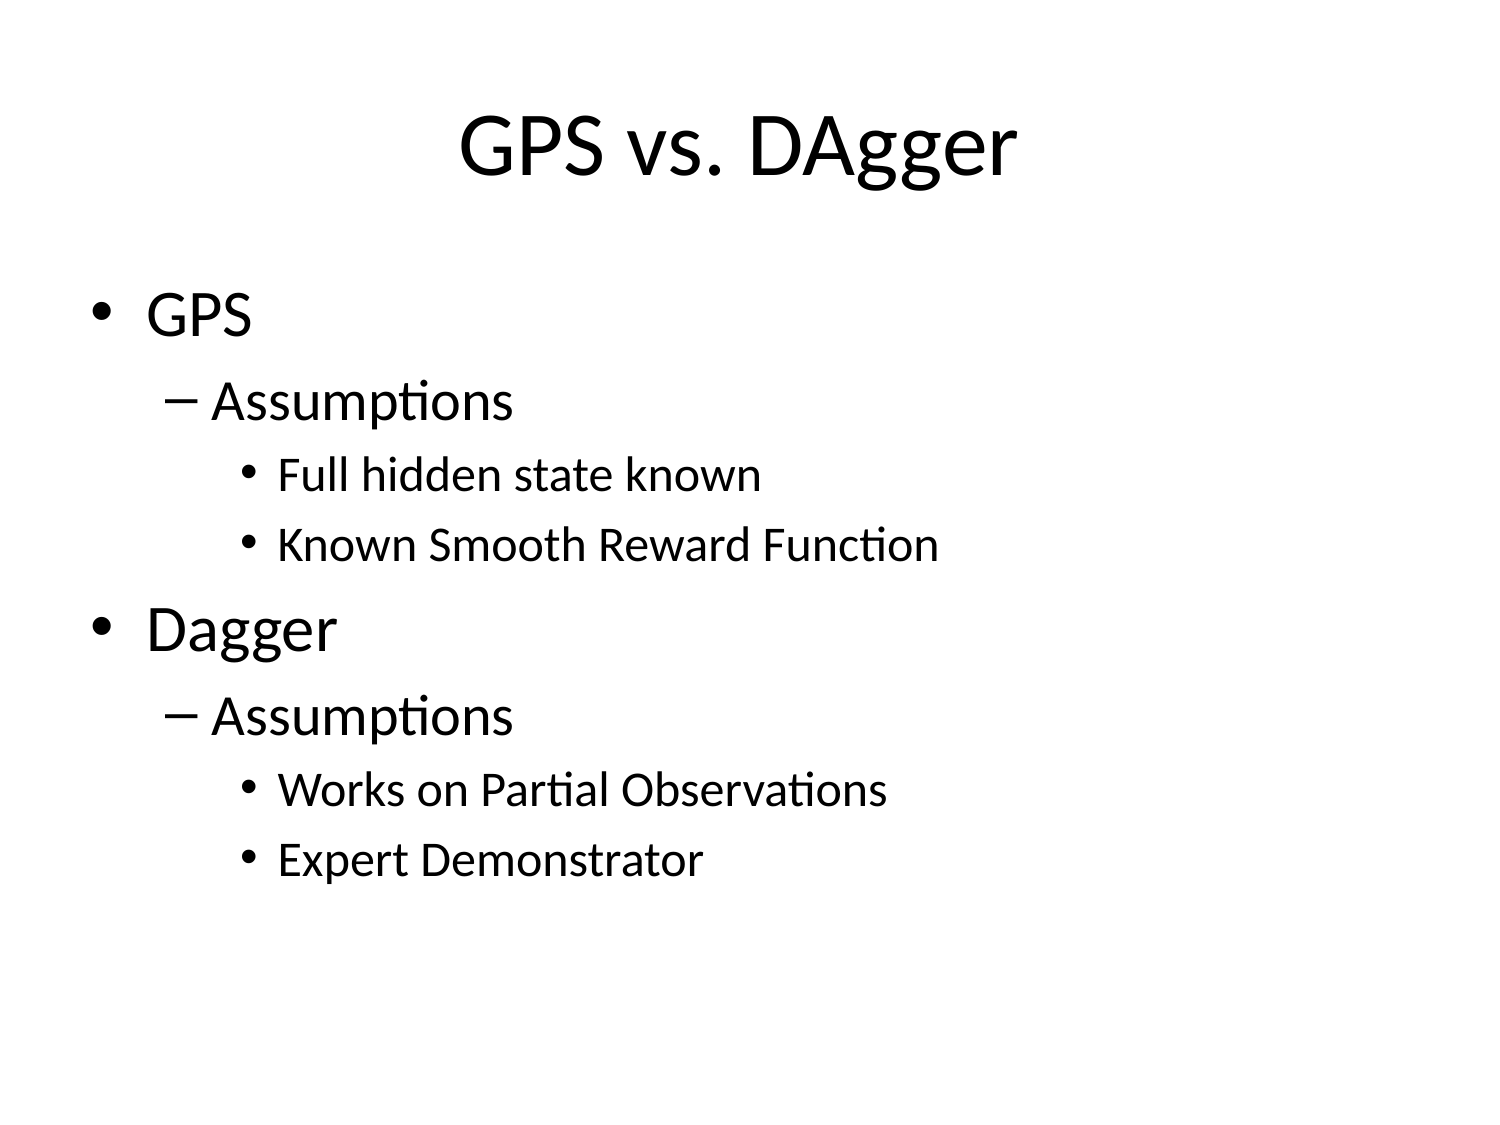

# GPS vs. DAgger
GPS
Assumptions
Full hidden state known
Known Smooth Reward Function
Dagger
Assumptions
Works on Partial Observations
Expert Demonstrator